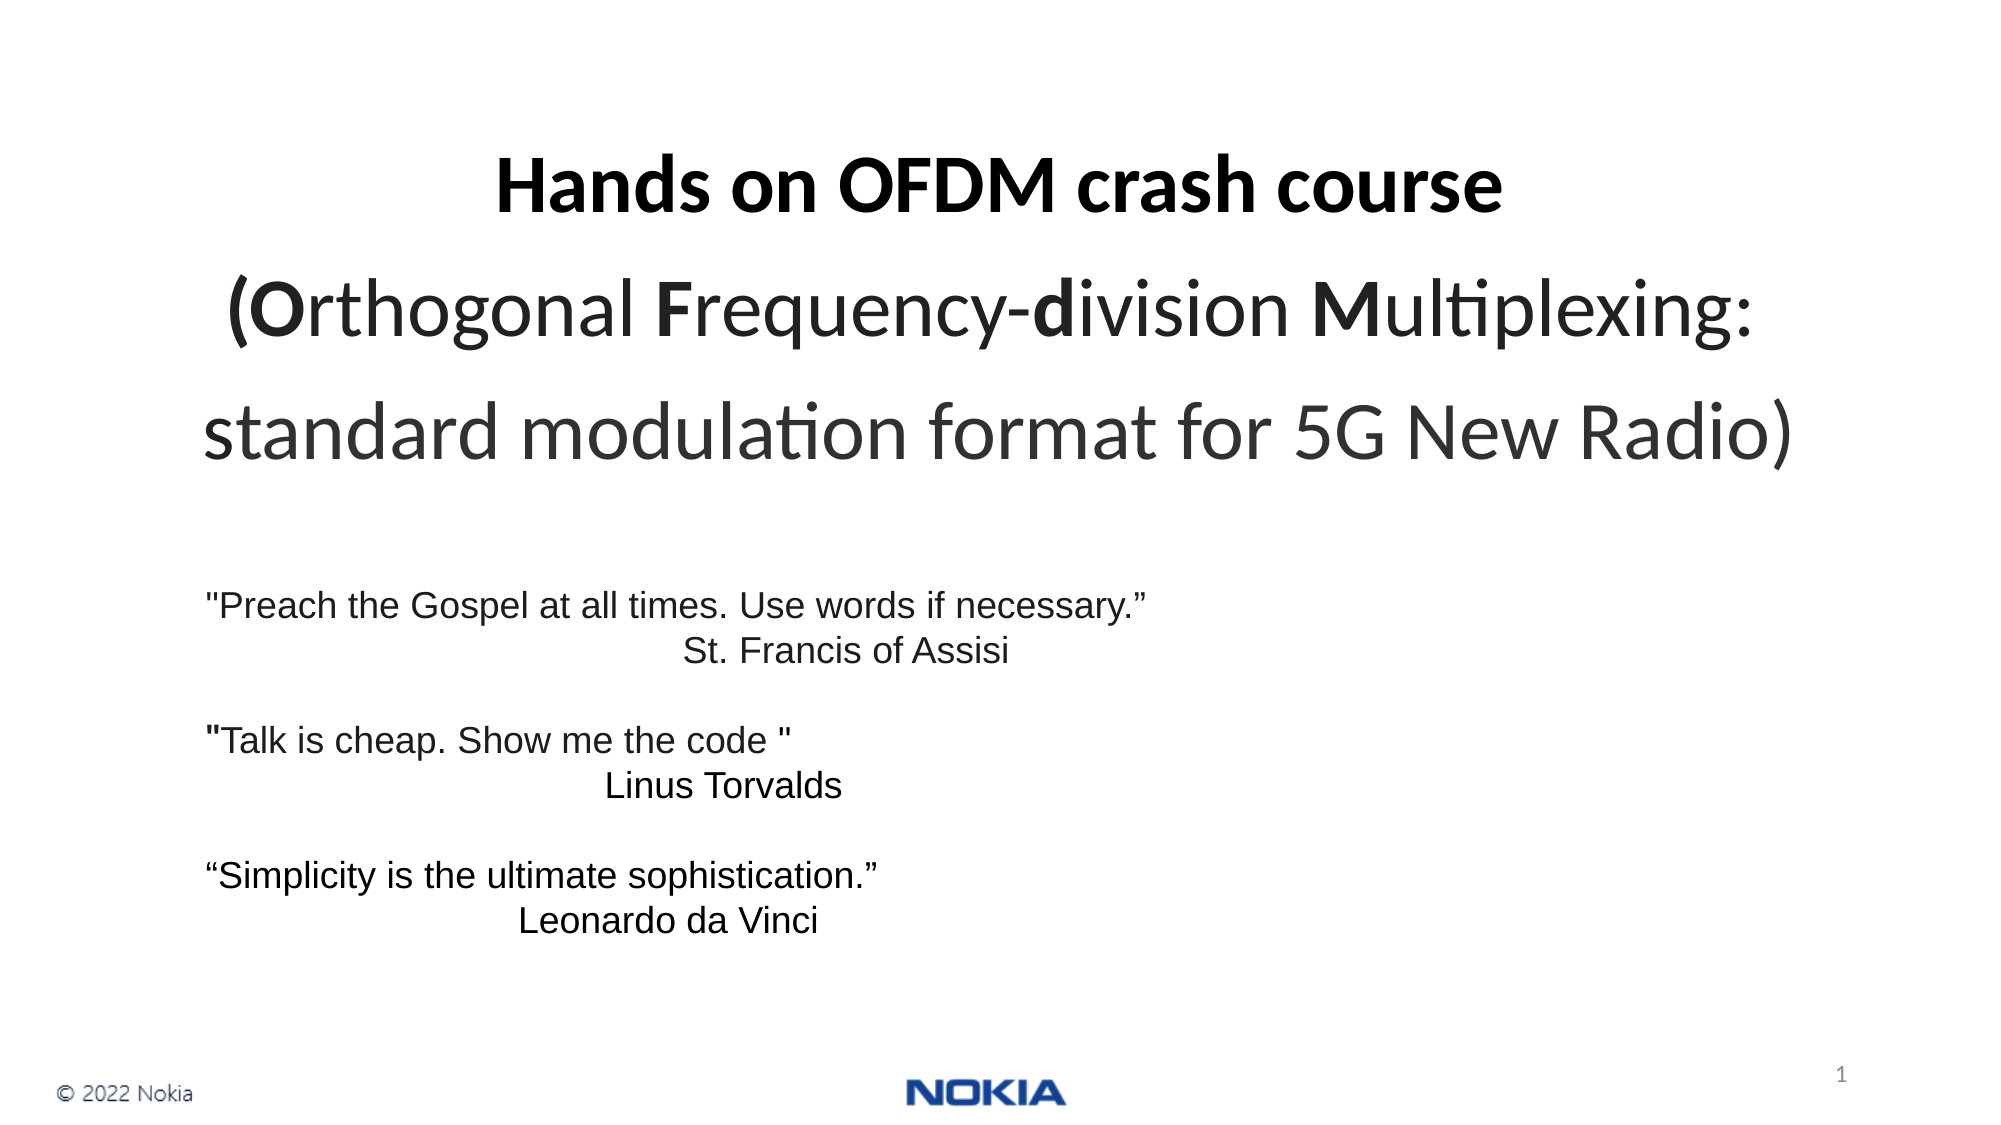

Hands on OFDM crash course
(Orthogonal Frequency-division Multiplexing:
standard modulation format for 5G New Radio)
"Preach the Gospel at all times. Use words if necessary.”
                                                     St. Francis of Assisi
"Talk is cheap. Show me the code "
                                      Linus Torvalds
“Simplicity is the ultimate sophistication.”
Leonardo da Vinci
1